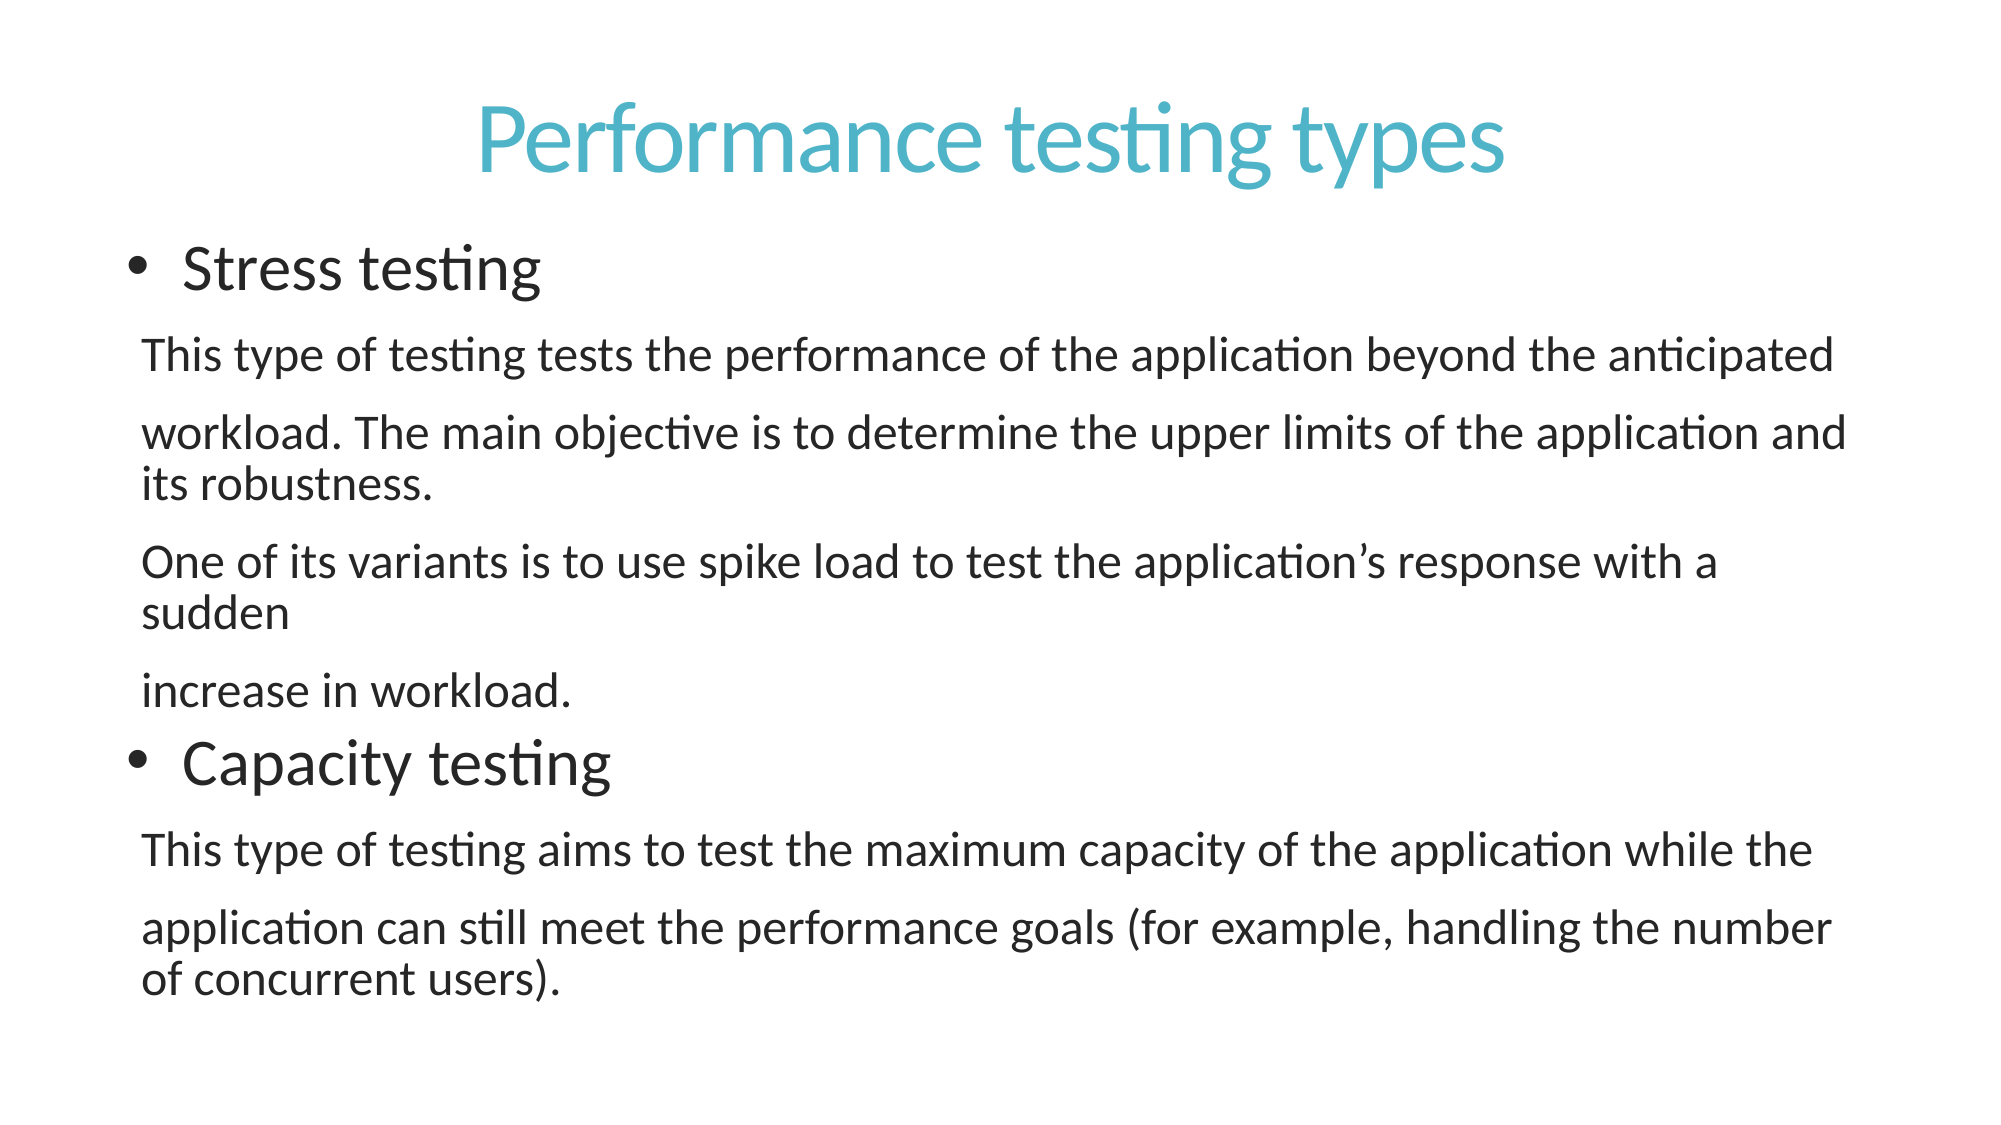

# Performance testing types
Stress testing
This type of testing tests the performance of the application beyond the anticipated
workload. The main objective is to determine the upper limits of the application and its robustness.
One of its variants is to use spike load to test the application’s response with a sudden
increase in workload.
Capacity testing
This type of testing aims to test the maximum capacity of the application while the
application can still meet the performance goals (for example, handling the number of concurrent users).